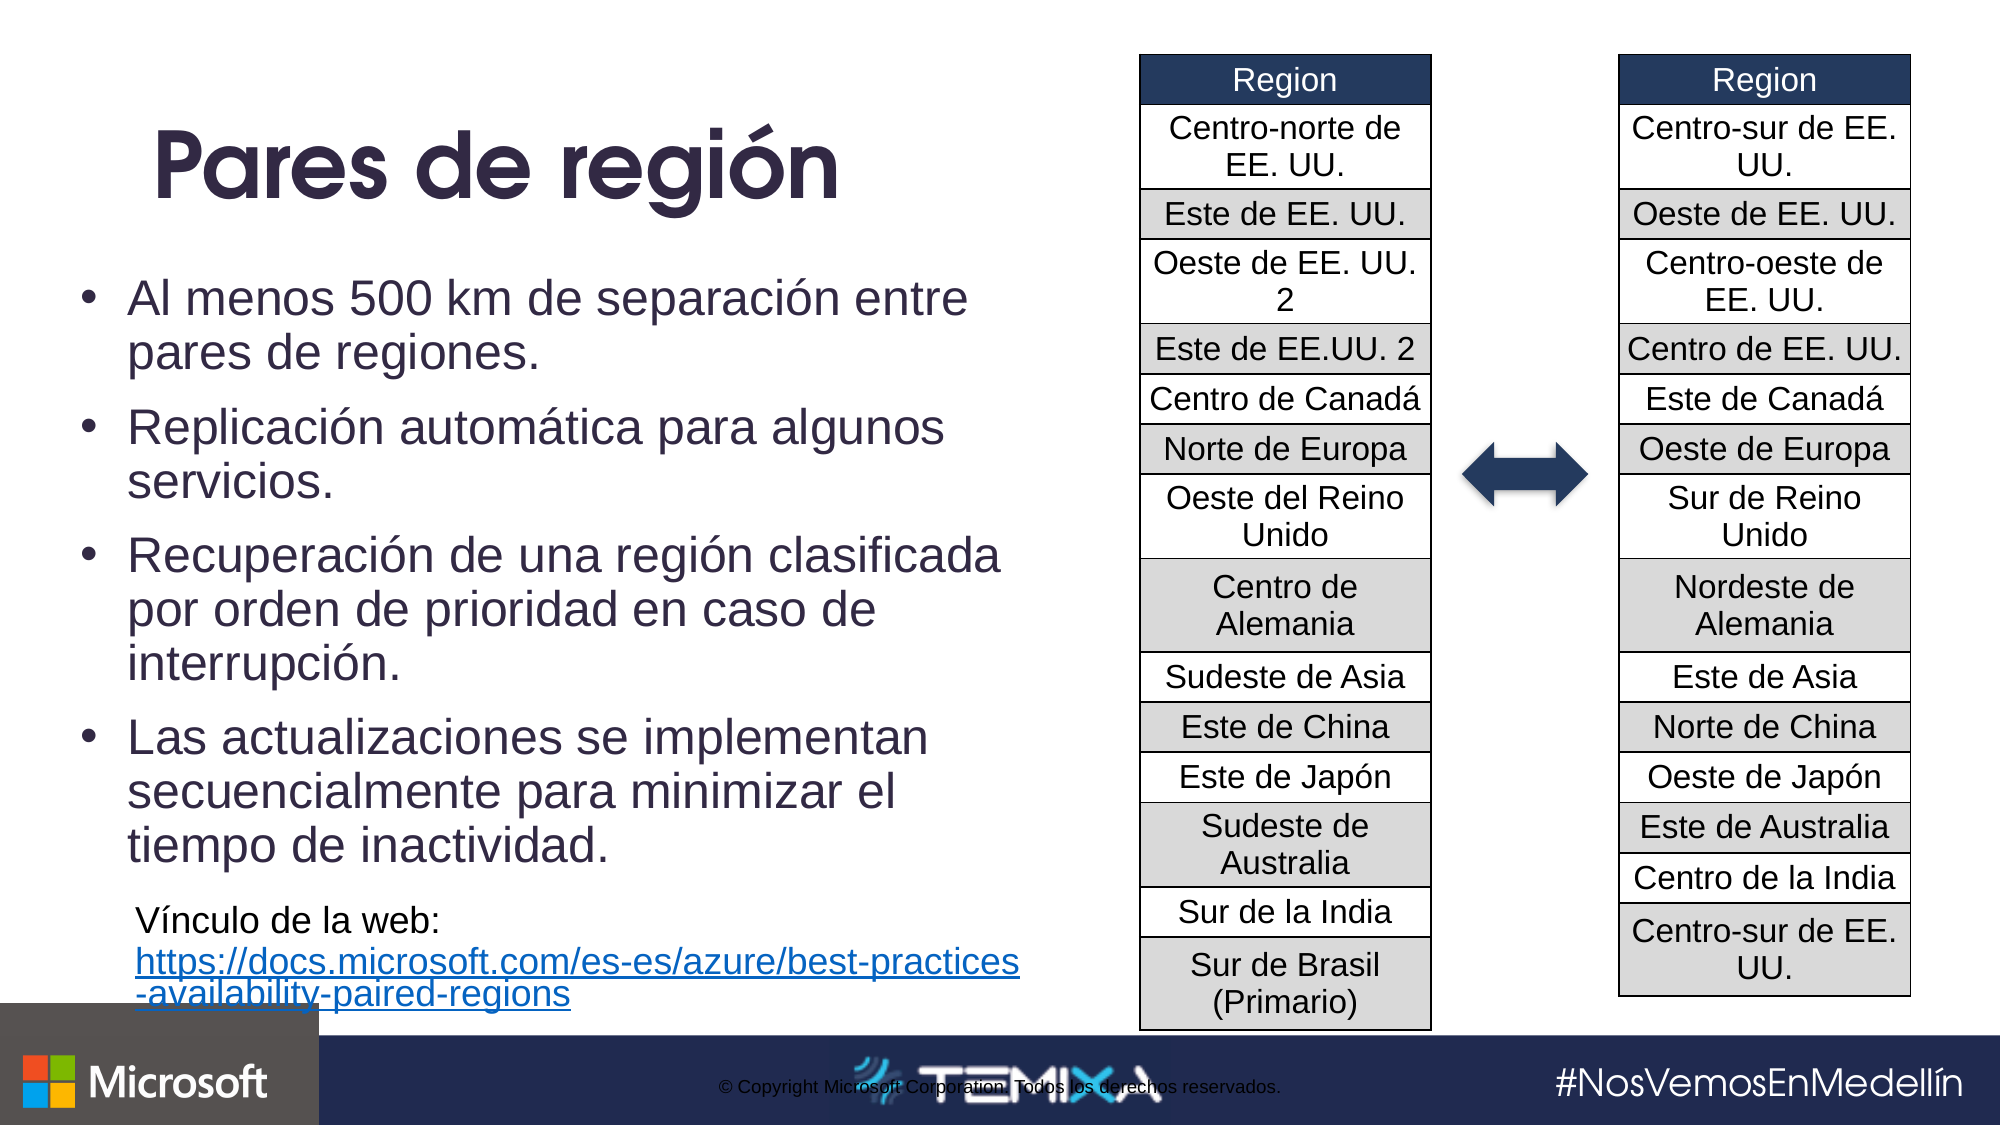

| Region |
| --- |
| Centro-norte de EE. UU. |
| Este de EE. UU. |
| Oeste de EE. UU. 2 |
| Este de EE.UU. 2 |
| Centro de Canadá |
| Norte de Europa |
| Oeste del Reino Unido |
| Centro de Alemania |
| Sudeste de Asia |
| Este de China |
| Este de Japón |
| Sudeste de Australia |
| Sur de la India |
| Sur de Brasil (Primario) |
| Region |
| --- |
| Centro-sur de EE. UU. |
| Oeste de EE. UU. |
| Centro-oeste de EE. UU. |
| Centro de EE. UU. |
| Este de Canadá |
| Oeste de Europa |
| Sur de Reino Unido |
| Nordeste de Alemania |
| Este de Asia |
| Norte de China |
| Oeste de Japón |
| Este de Australia |
| Centro de la India |
| Centro-sur de EE. UU. |
# Pares de región
Al menos 500 km de separación entre pares de regiones.
Replicación automática para algunos servicios.
Recuperación de una región clasificada por orden de prioridad en caso de interrupción.
Las actualizaciones se implementan secuencialmente para minimizar el tiempo de inactividad.

Vínculo de la web: https://docs.microsoft.com/es-es/azure/best-practices-availability-paired-regions
© Copyright Microsoft Corporation. Todos los derechos reservados.